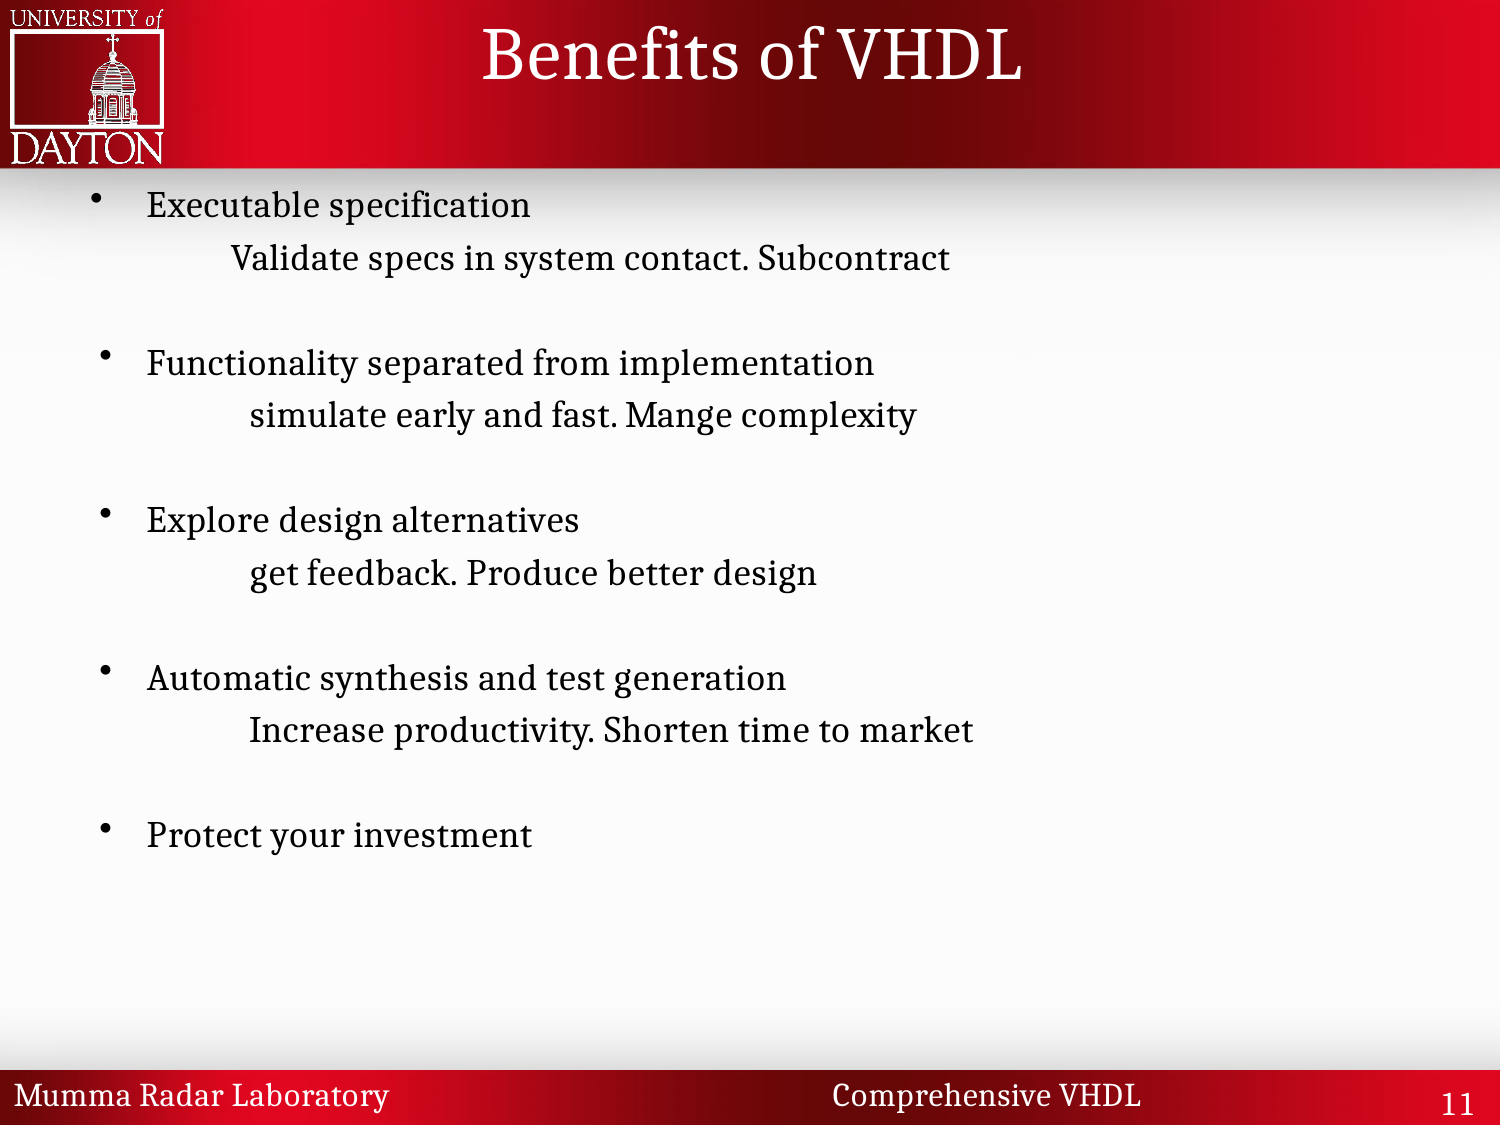

# Benefits of VHDL
Executable specification
Validate specs in system contact. Subcontract

Functionality separated from implementation
	simulate early and fast. Mange complexity

Explore design alternatives
	get feedback. Produce better design

Automatic synthesis and test generation
	Increase productivity. Shorten time to market

Protect your investment

Mumma Radar Laboratory                                                             Comprehensive VHDL